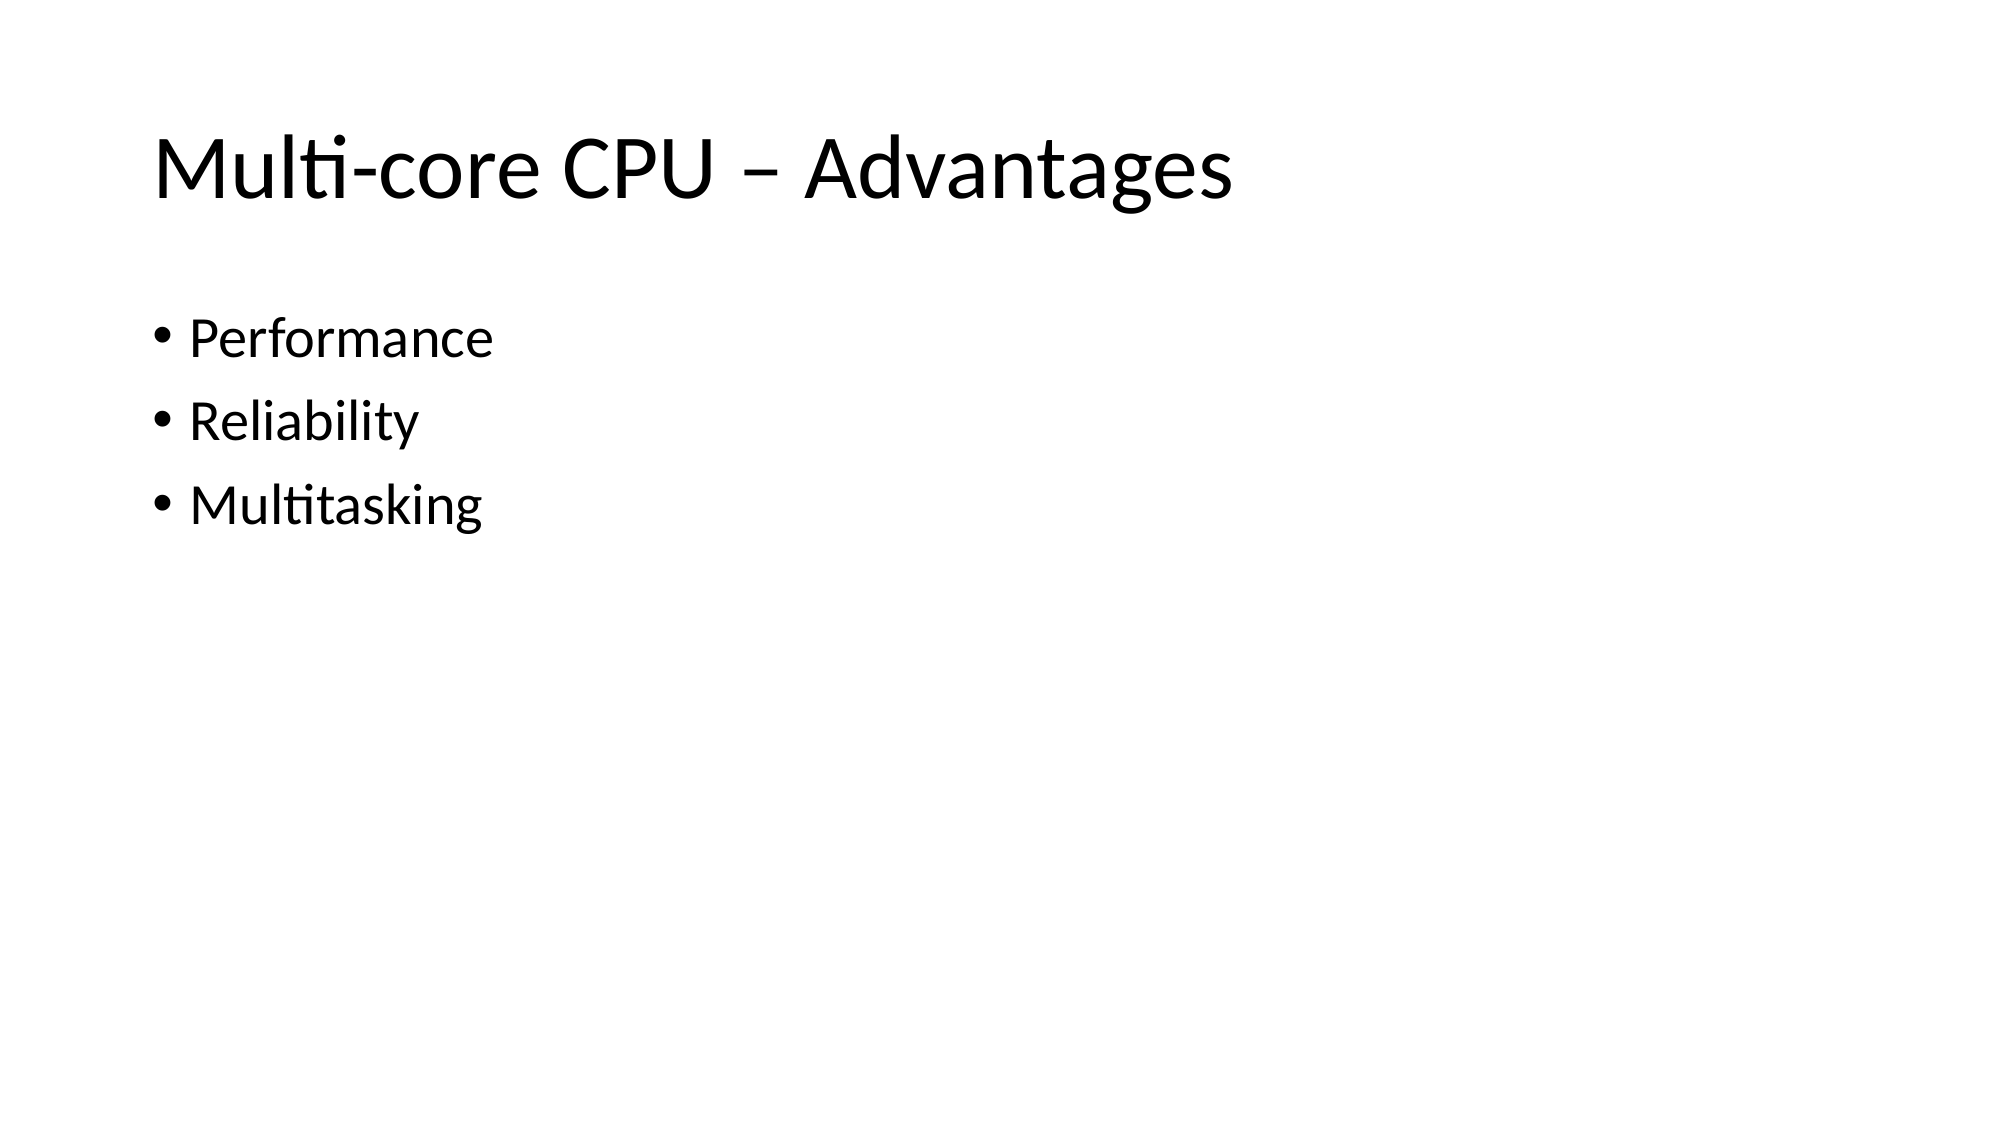

# Multi-core CPU – Advantages
Performance
Reliability
Multitasking